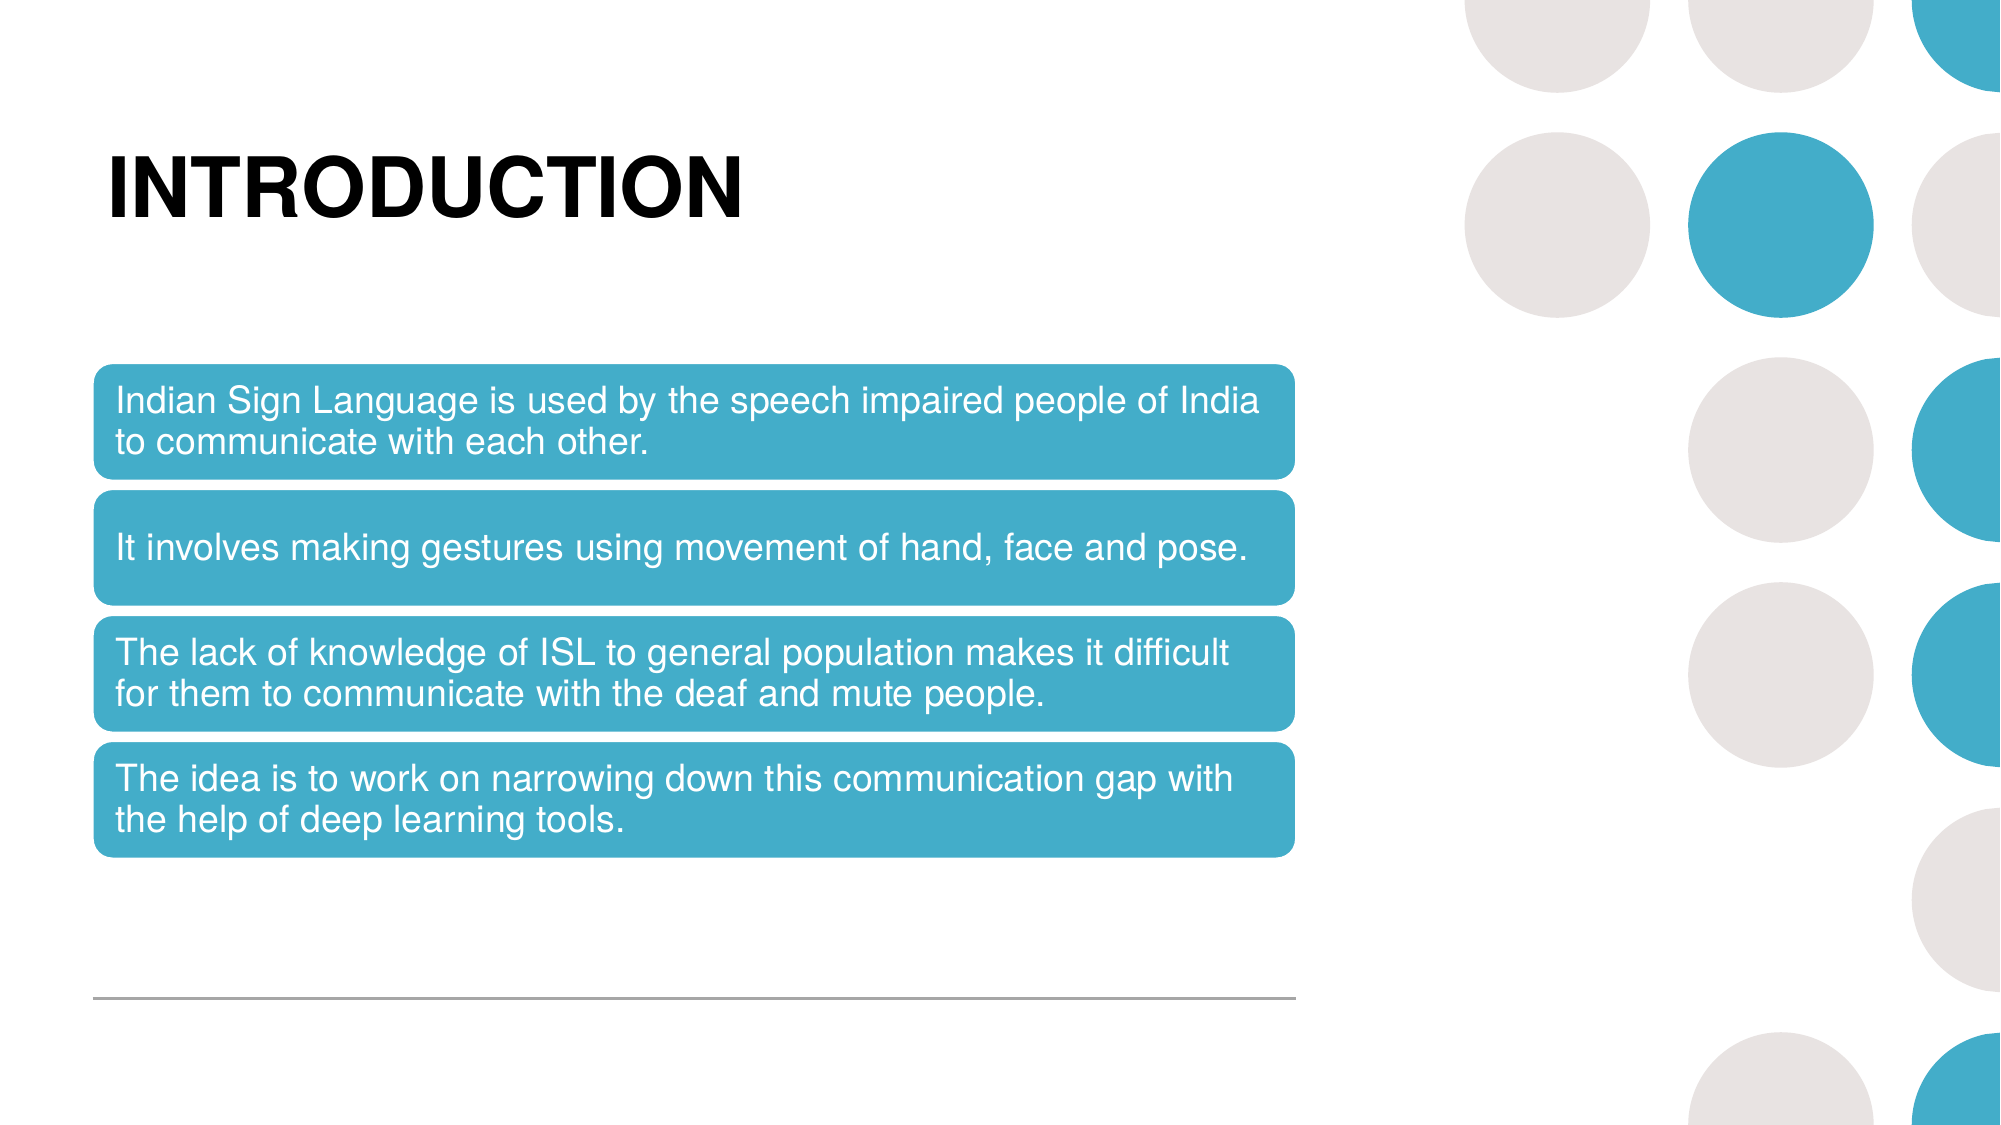

# INTRODUCTION
Indian Sign Language is used by the speech impaired people of India to communicate with each other.
It involves making gestures using movement of hand, face and pose.
The lack of knowledge of ISL to general population makes it difficult for them to communicate with the deaf and mute people.
The idea is to work on narrowing down this communication gap with the help of deep learning tools.